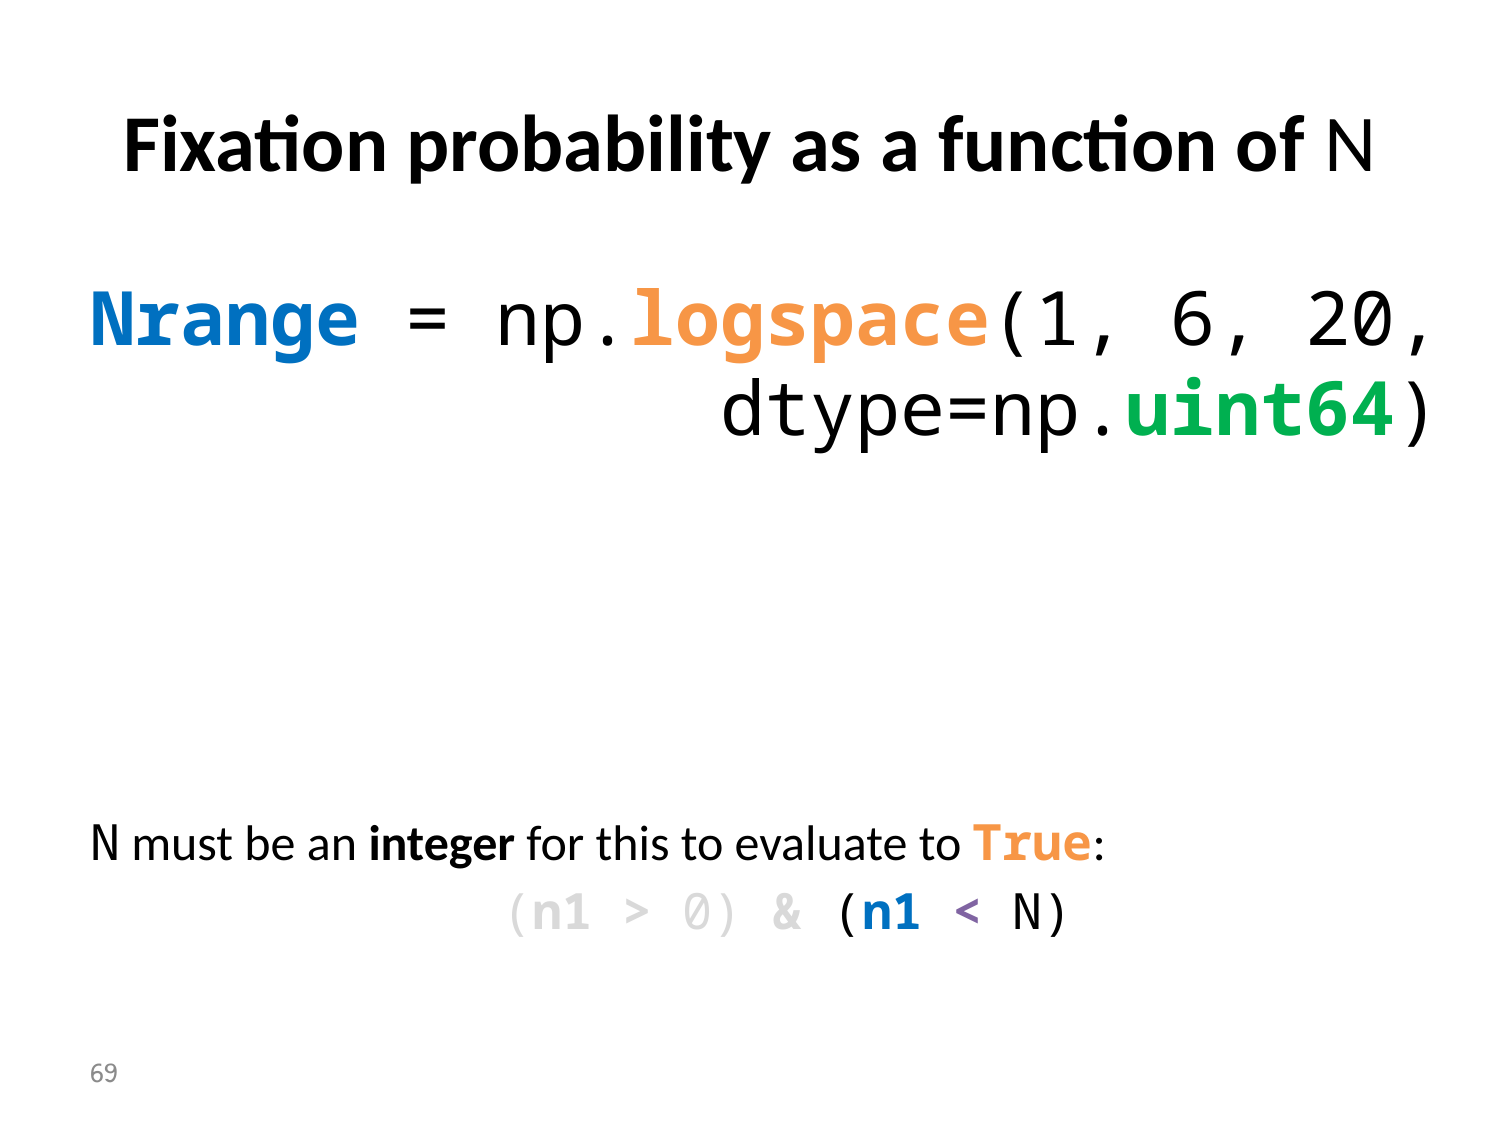

# Fixation probability as a function of N
Nrange = np.logspace(1, 6, 20, 			    dtype=np.uint64)

N must be an integer for this to evaluate to True:
(n1 > 0) & (n1 < N)

69